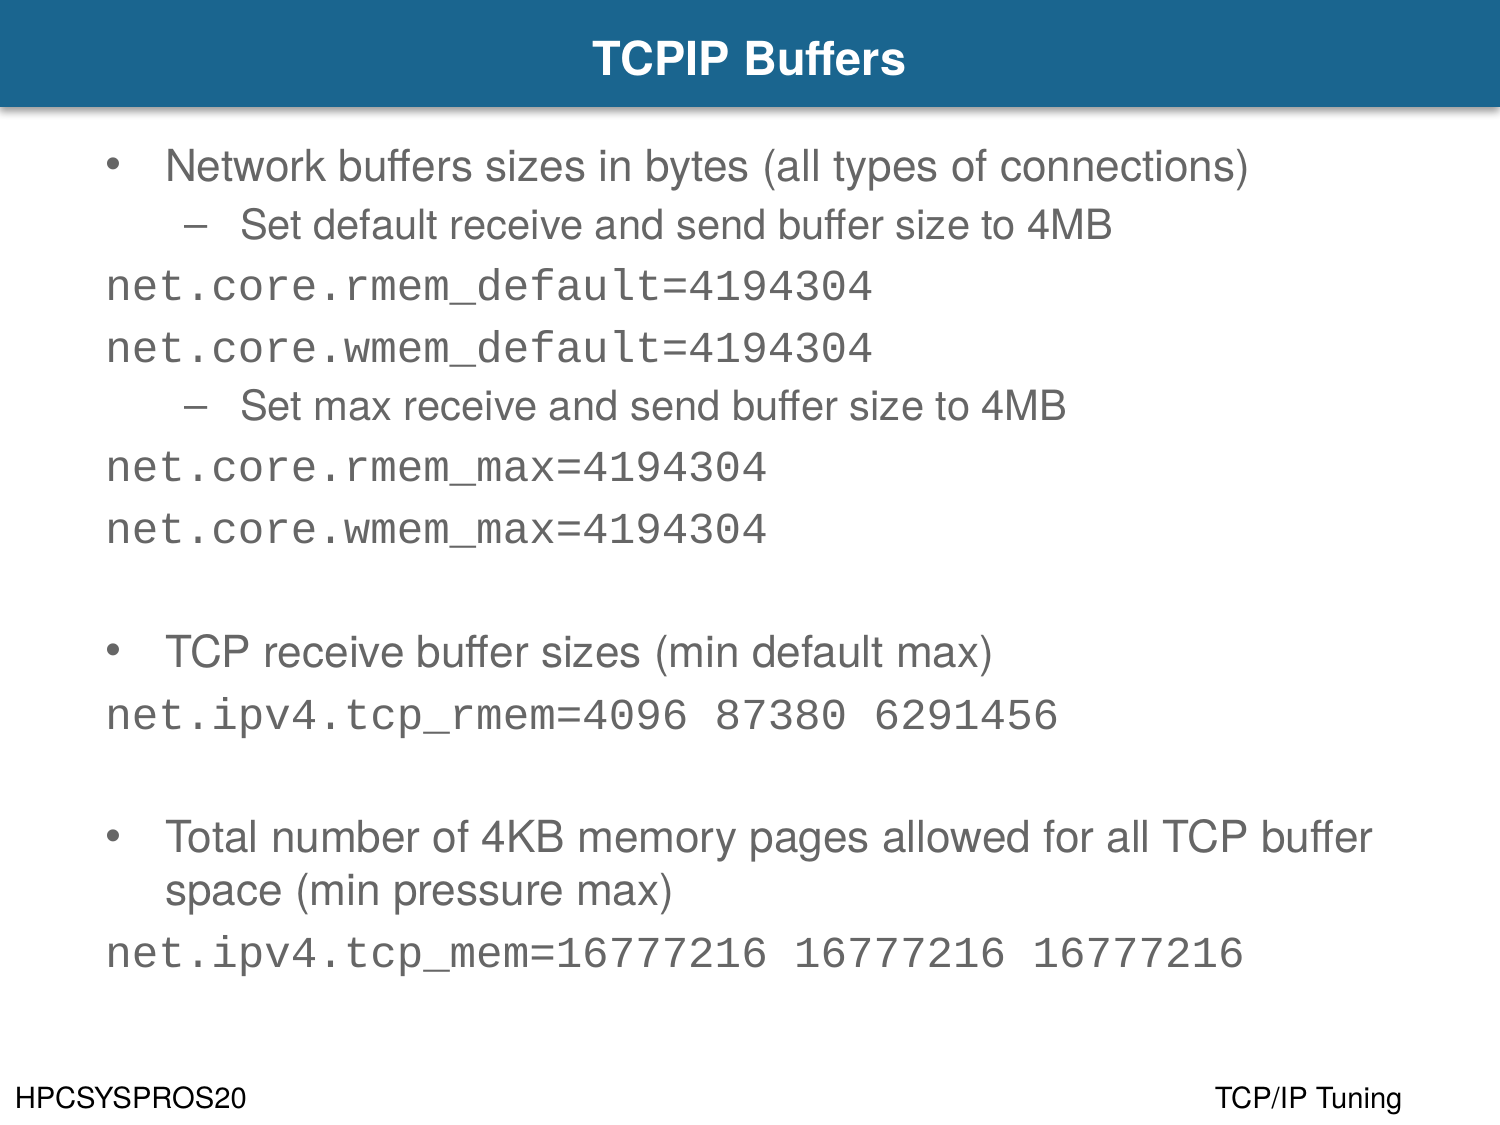

# TCPIP Buffers
Network buffers sizes in bytes (all types of connections)
Set default receive and send buffer size to 4MB
net.core.rmem_default=4194304
net.core.wmem_default=4194304
Set max receive and send buffer size to 4MB
net.core.rmem_max=4194304
net.core.wmem_max=4194304

TCP receive buffer sizes (min default max)
net.ipv4.tcp_rmem=4096 87380 6291456

Total number of 4KB memory pages allowed for all TCP buffer space (min pressure max)
net.ipv4.tcp_mem=16777216 16777216 16777216
HPCSYSPROS20							TCP/IP Tuning